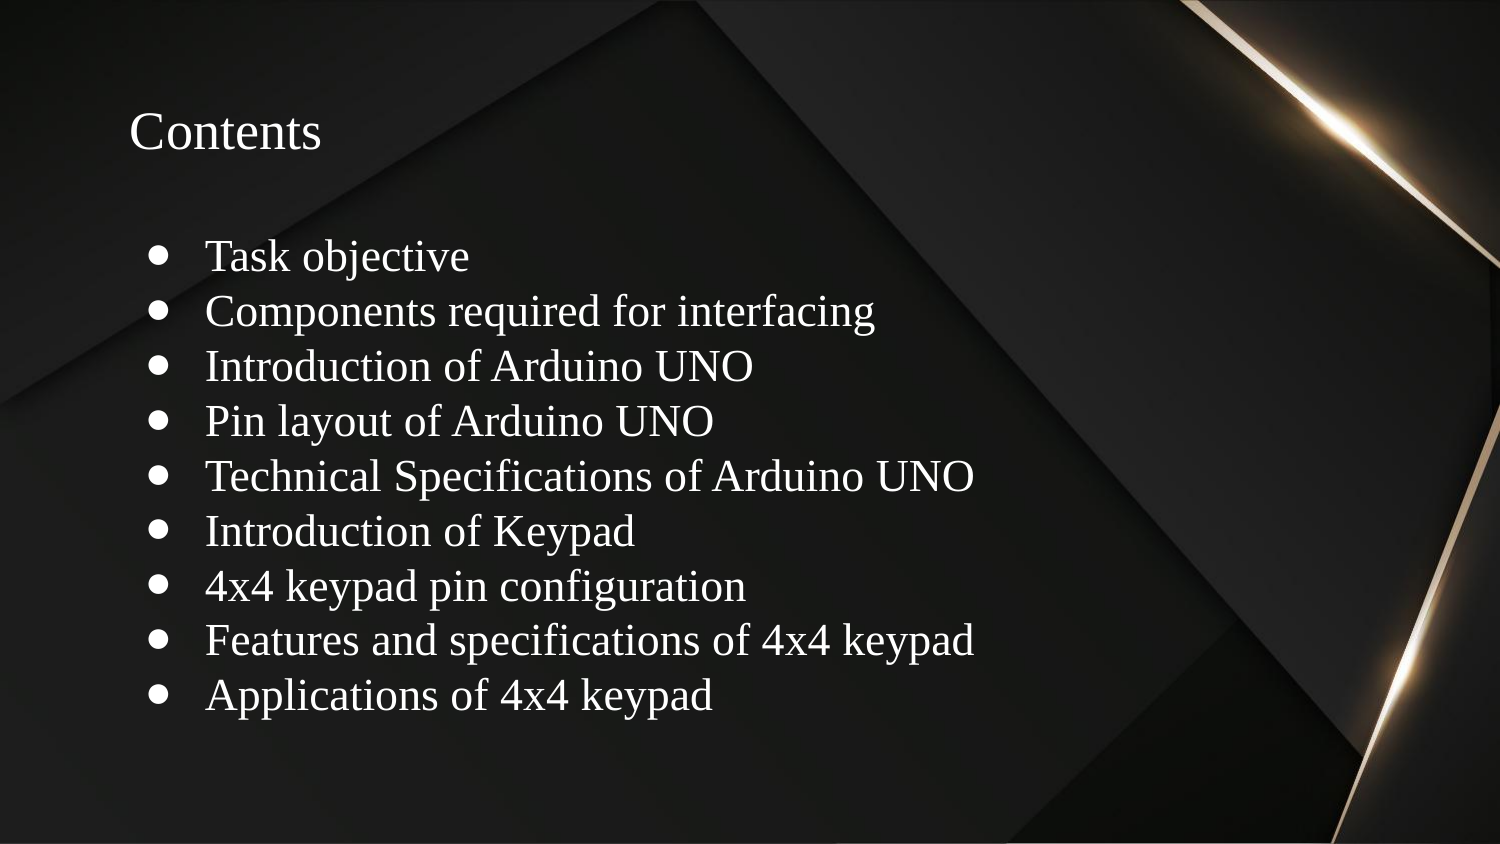

# Contents
Task objective
Components required for interfacing
Introduction of Arduino UNO
Pin layout of Arduino UNO
Technical Specifications of Arduino UNO
Introduction of Keypad
4x4 keypad pin configuration
Features and specifications of 4x4 keypad
Applications of 4x4 keypad